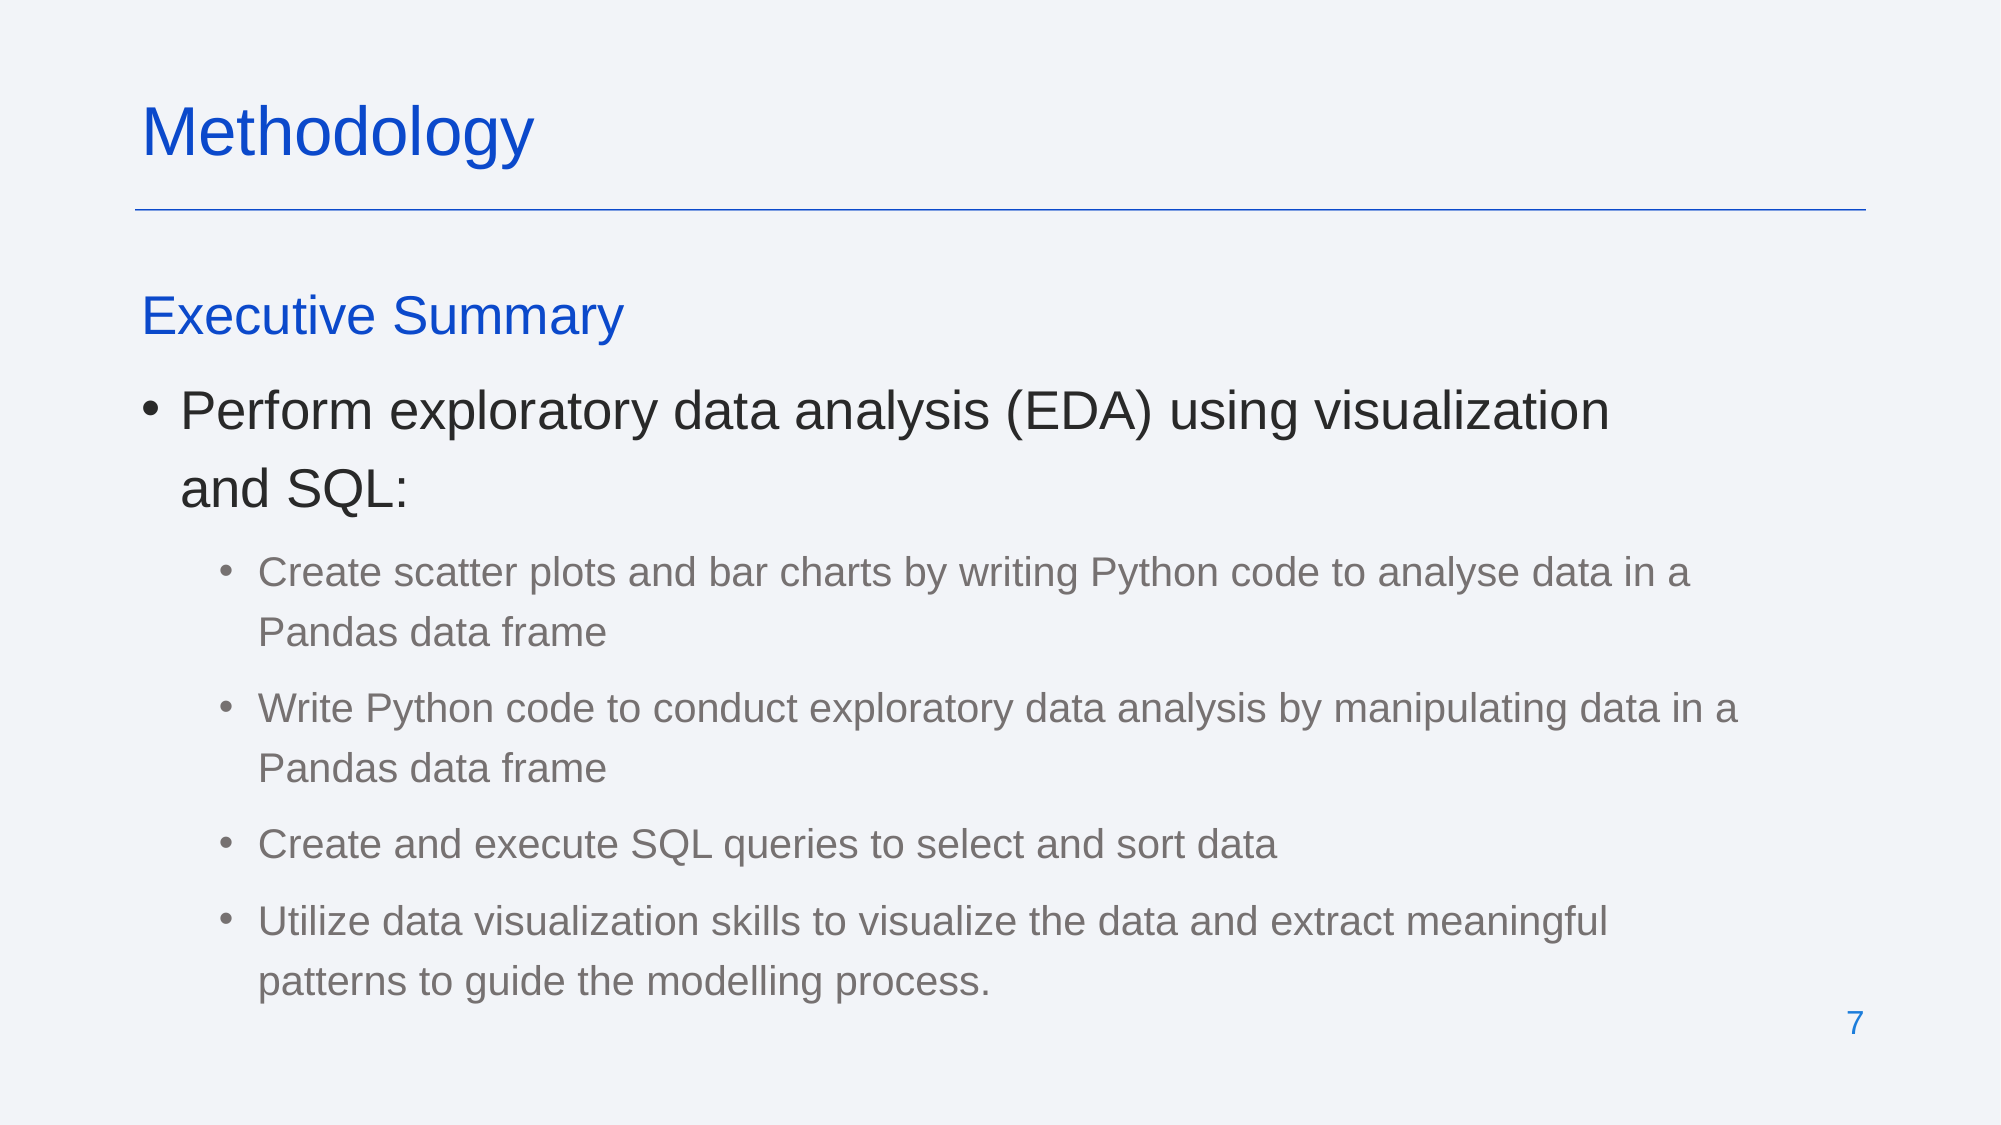

Methodology
Executive Summary
Perform exploratory data analysis (EDA) using visualization and SQL:
Create scatter plots and bar charts by writing Python code to analyse data in a Pandas data frame
Write Python code to conduct exploratory data analysis by manipulating data in a Pandas data frame
Create and execute SQL queries to select and sort data
Utilize data visualization skills to visualize the data and extract meaningful patterns to guide the modelling process.

7